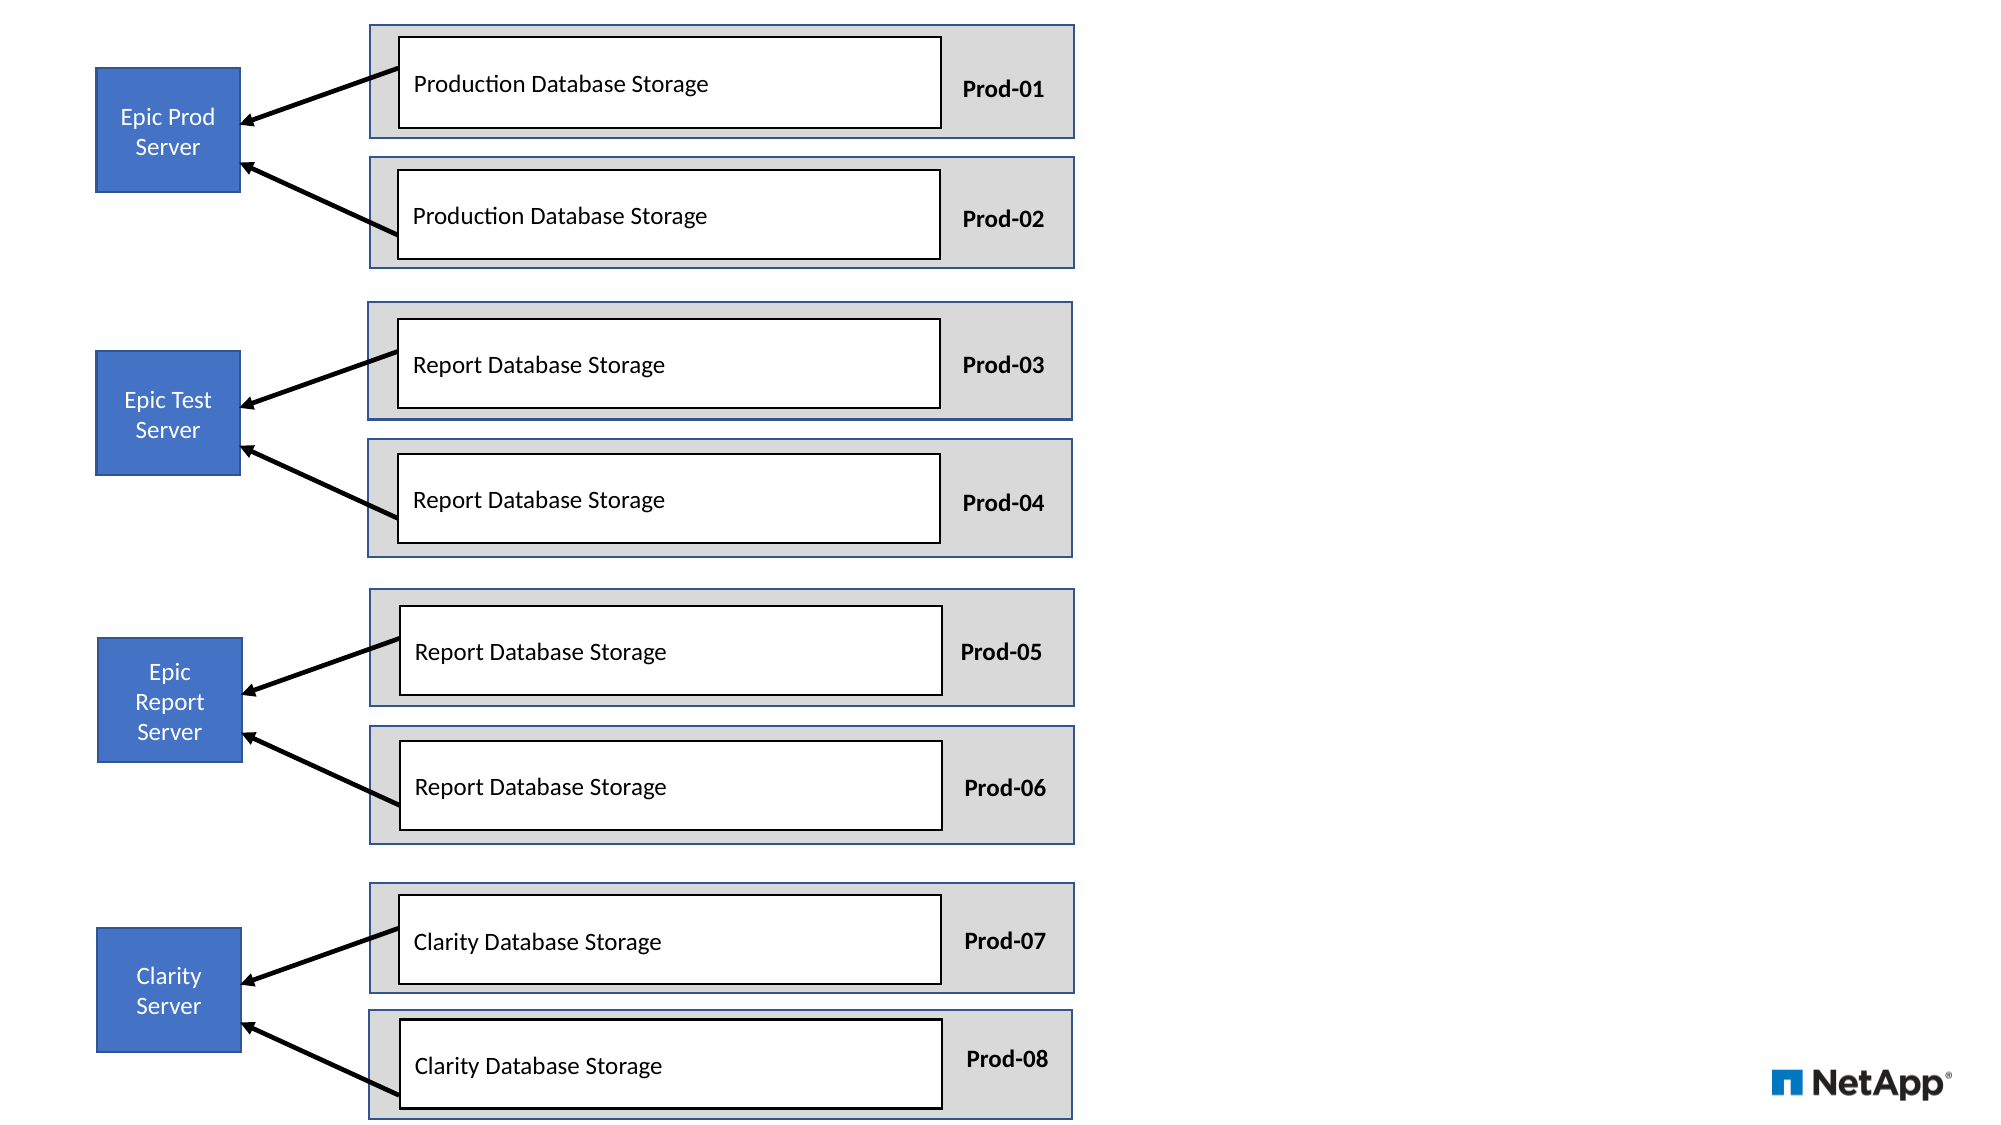

Production Database Storage
Prod-01
Epic Prod Server

Production Database Storage
Prod-02

Report Database Storage
Prod-03
Epic Test Server

Report Database Storage
Prod-04

Report Database Storage
Prod-05
Epic Report Server

Report Database Storage
Prod-06

Clarity Database Storage
Prod-07
Clarity Server

Clarity Database Storage
Prod-08